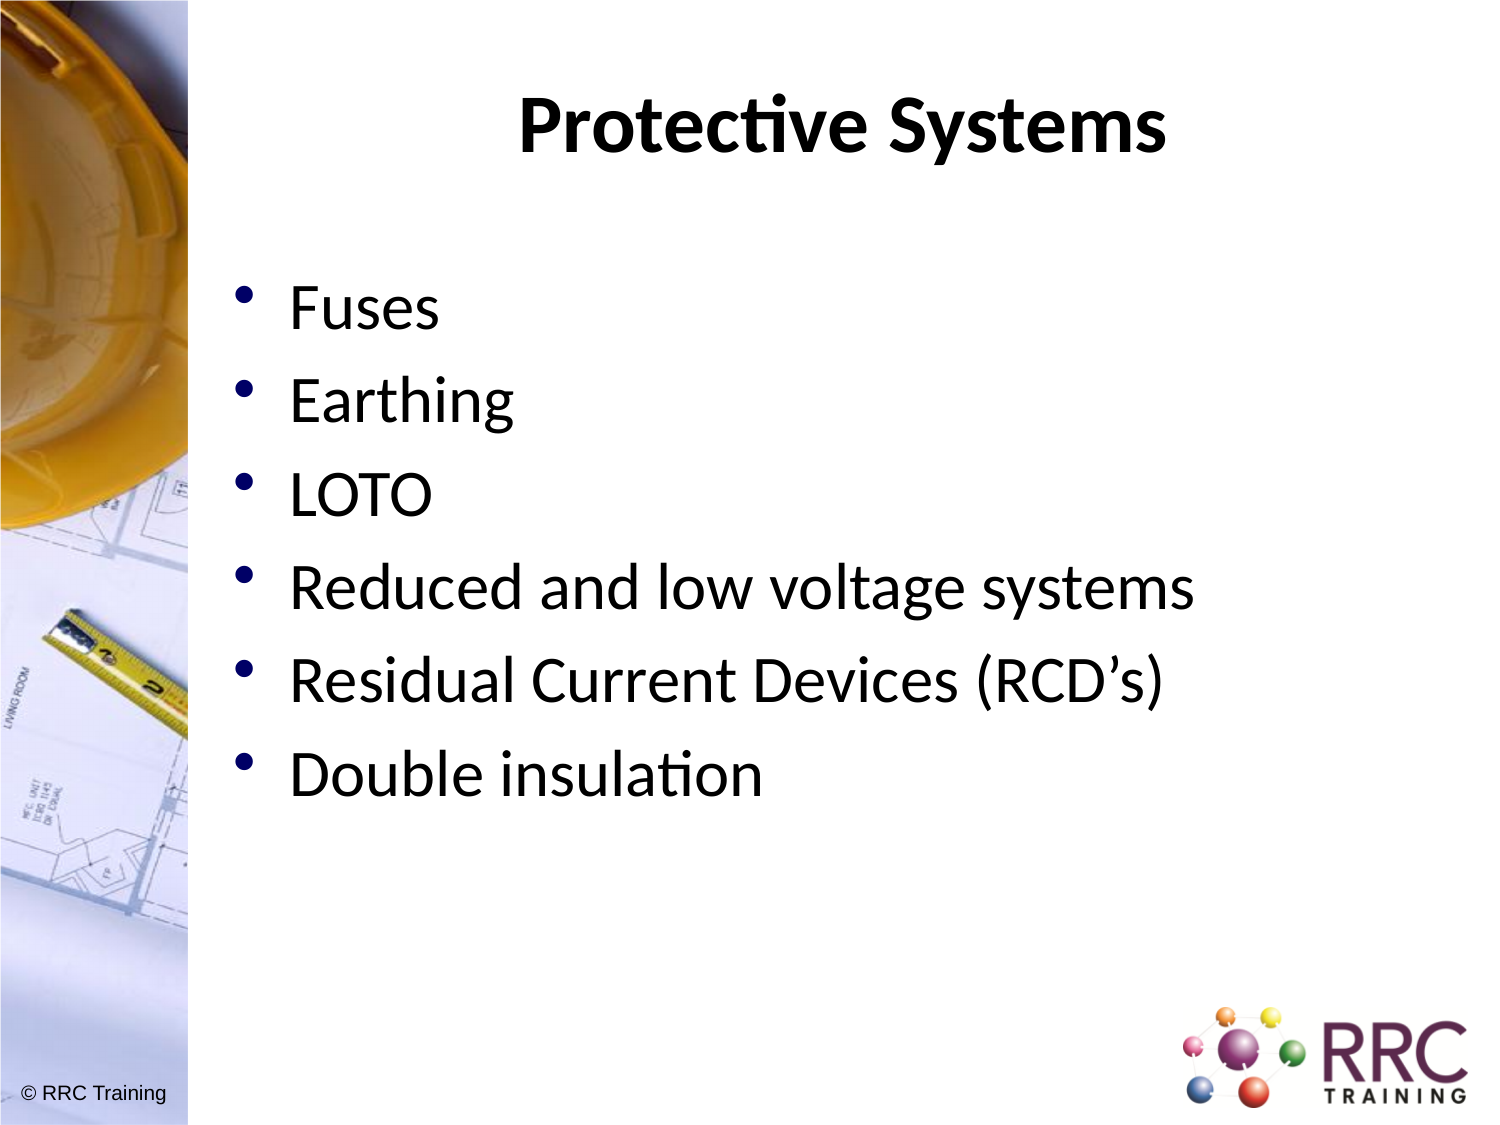

# Protective Systems
Fuses
Earthing
LOTO
Reduced and low voltage systems
Residual Current Devices (RCD’s)
Double insulation